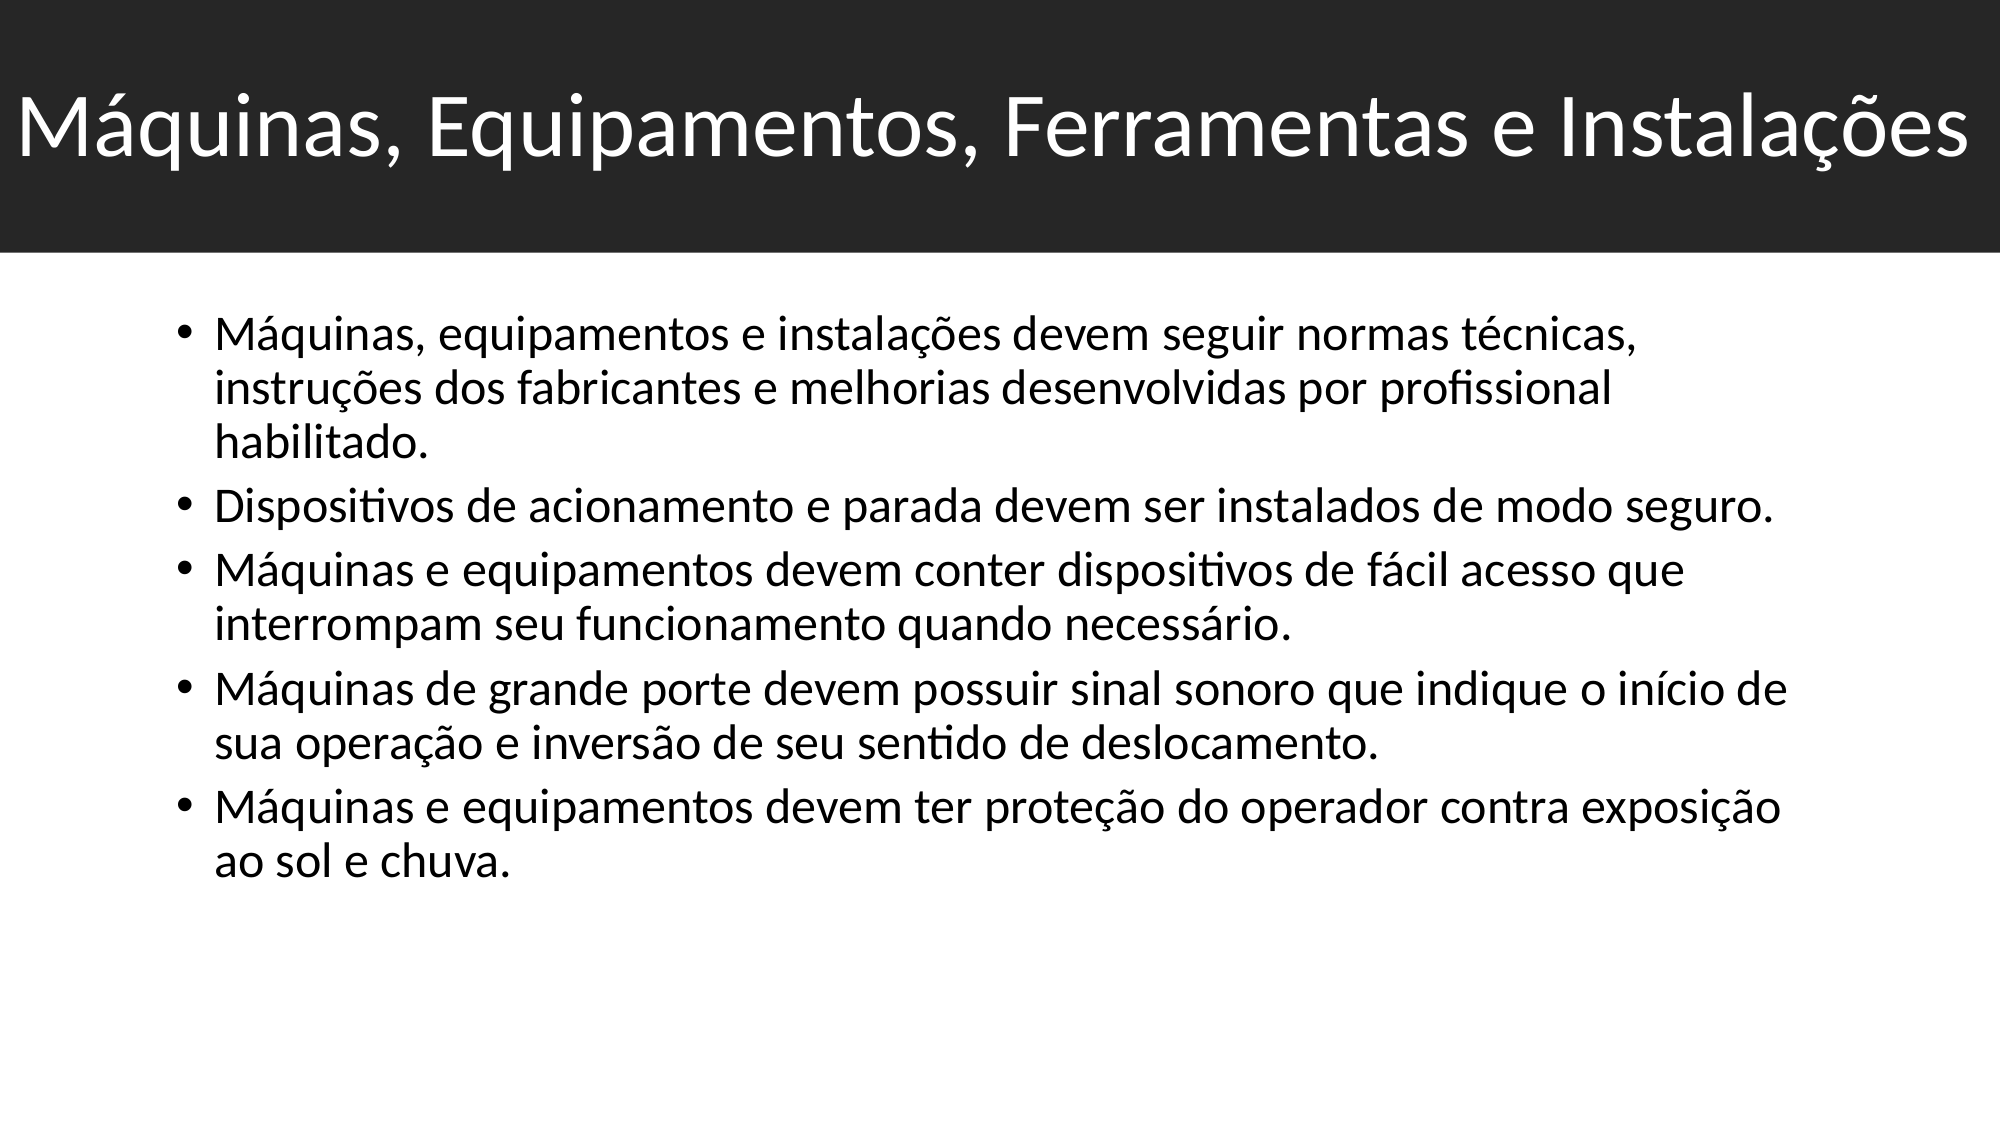

#
Máquinas, Equipamentos, Ferramentas e Instalações
Máquinas, equipamentos e instalações devem seguir normas técnicas, instruções dos fabricantes e melhorias desenvolvidas por profissional habilitado.
Dispositivos de acionamento e parada devem ser instalados de modo seguro.
Máquinas e equipamentos devem conter dispositivos de fácil acesso que interrompam seu funcionamento quando necessário.
Máquinas de grande porte devem possuir sinal sonoro que indique o início de sua operação e inversão de seu sentido de deslocamento.
Máquinas e equipamentos devem ter proteção do operador contra exposição ao sol e chuva.